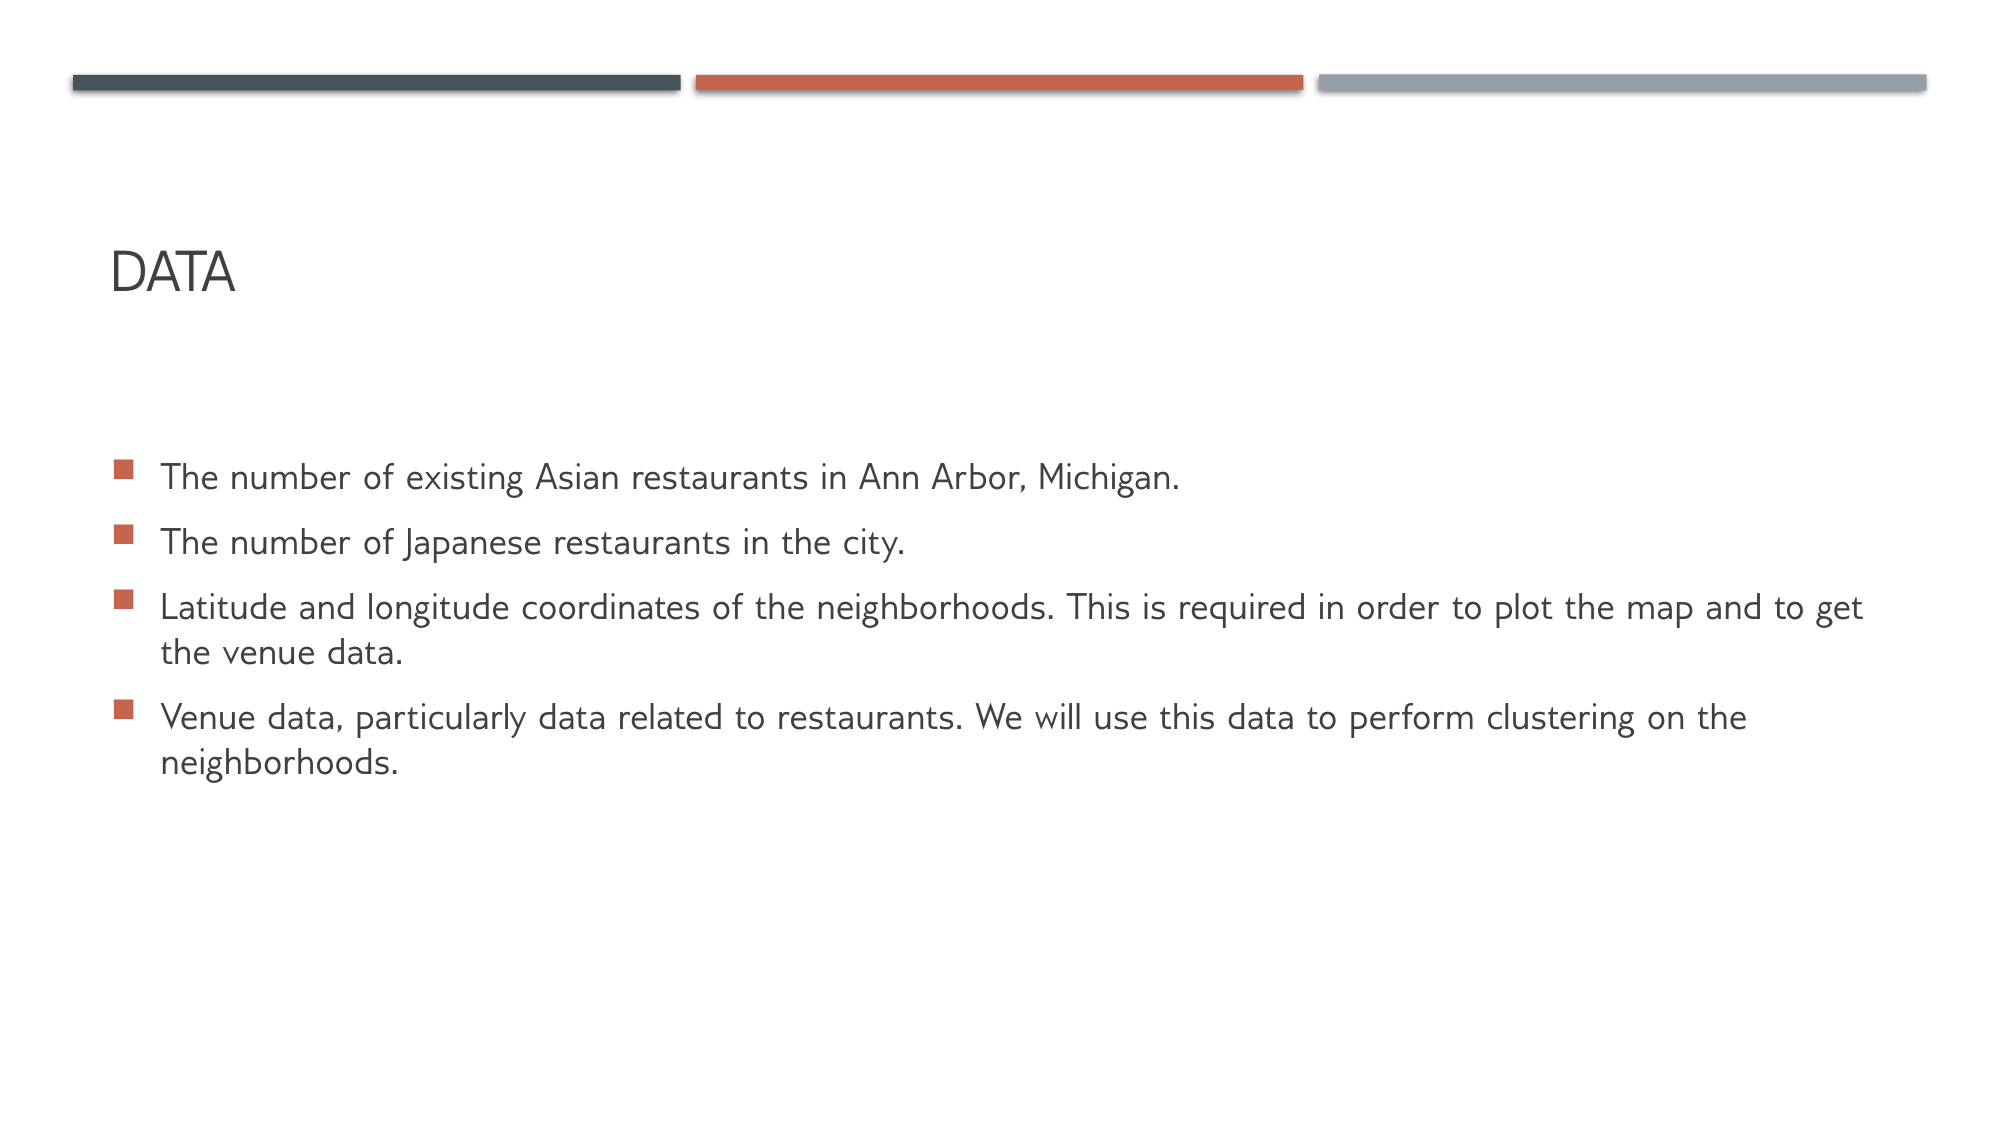

# Data
The number of existing Asian restaurants in Ann Arbor, Michigan.
The number of Japanese restaurants in the city.
Latitude and longitude coordinates of the neighborhoods. This is required in order to plot the map and to get the venue data.
Venue data, particularly data related to restaurants. We will use this data to perform clustering on the neighborhoods.